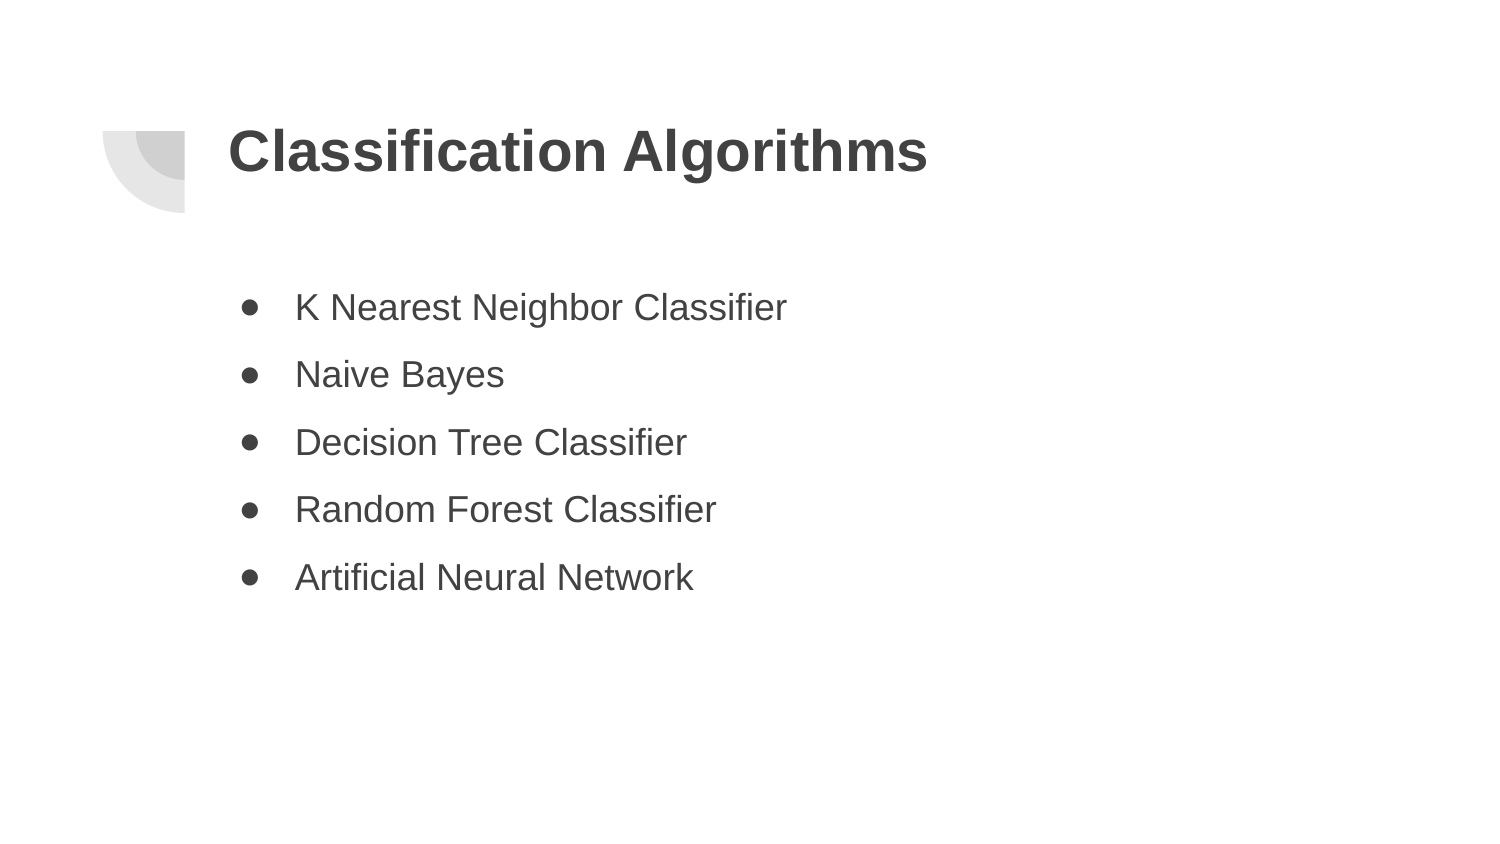

# Classification Algorithms
K Nearest Neighbor Classifier
Naive Bayes
Decision Tree Classifier
Random Forest Classifier
Artificial Neural Network